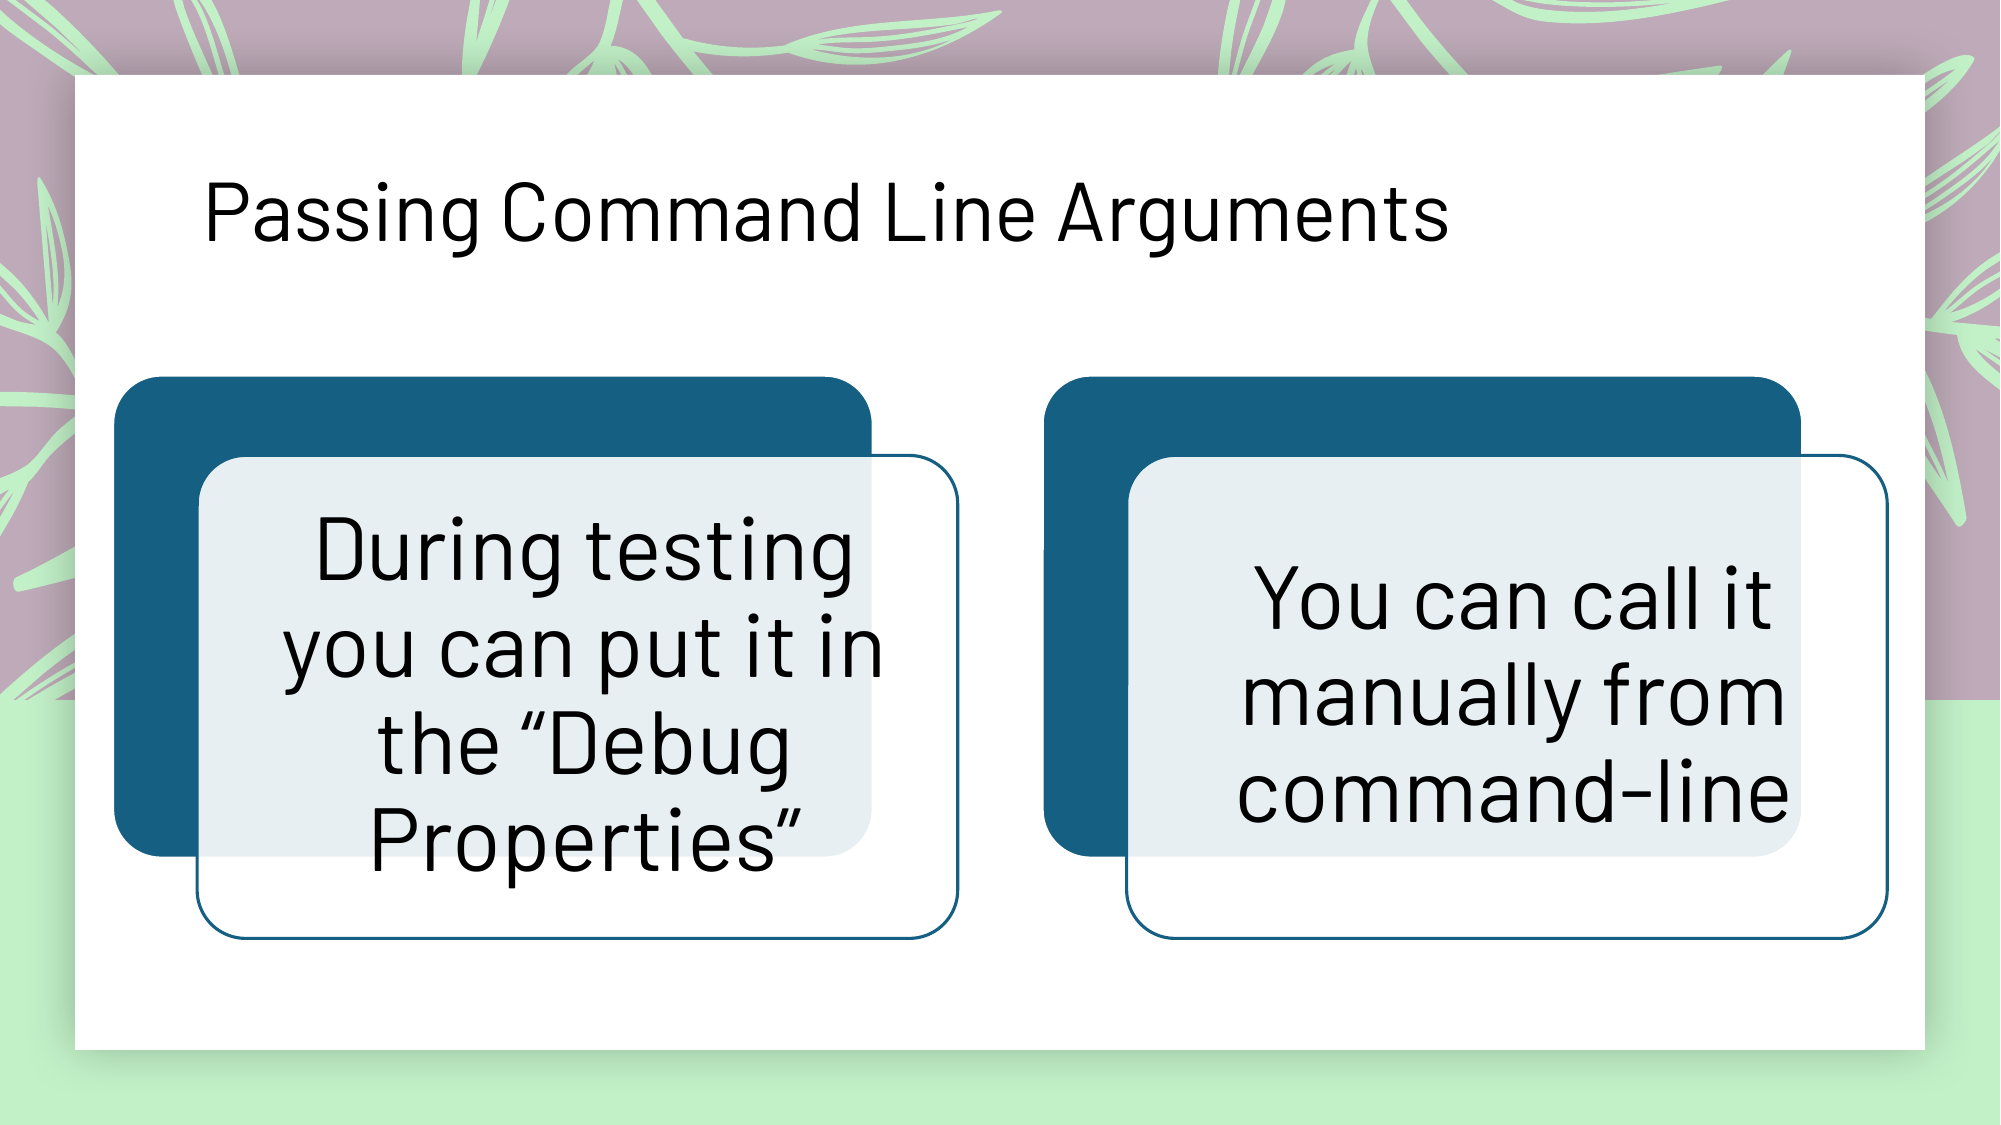

# Passing Command Line Arguments
During testing you can put it in the “Debug Properties”
You can call it manually from command-line